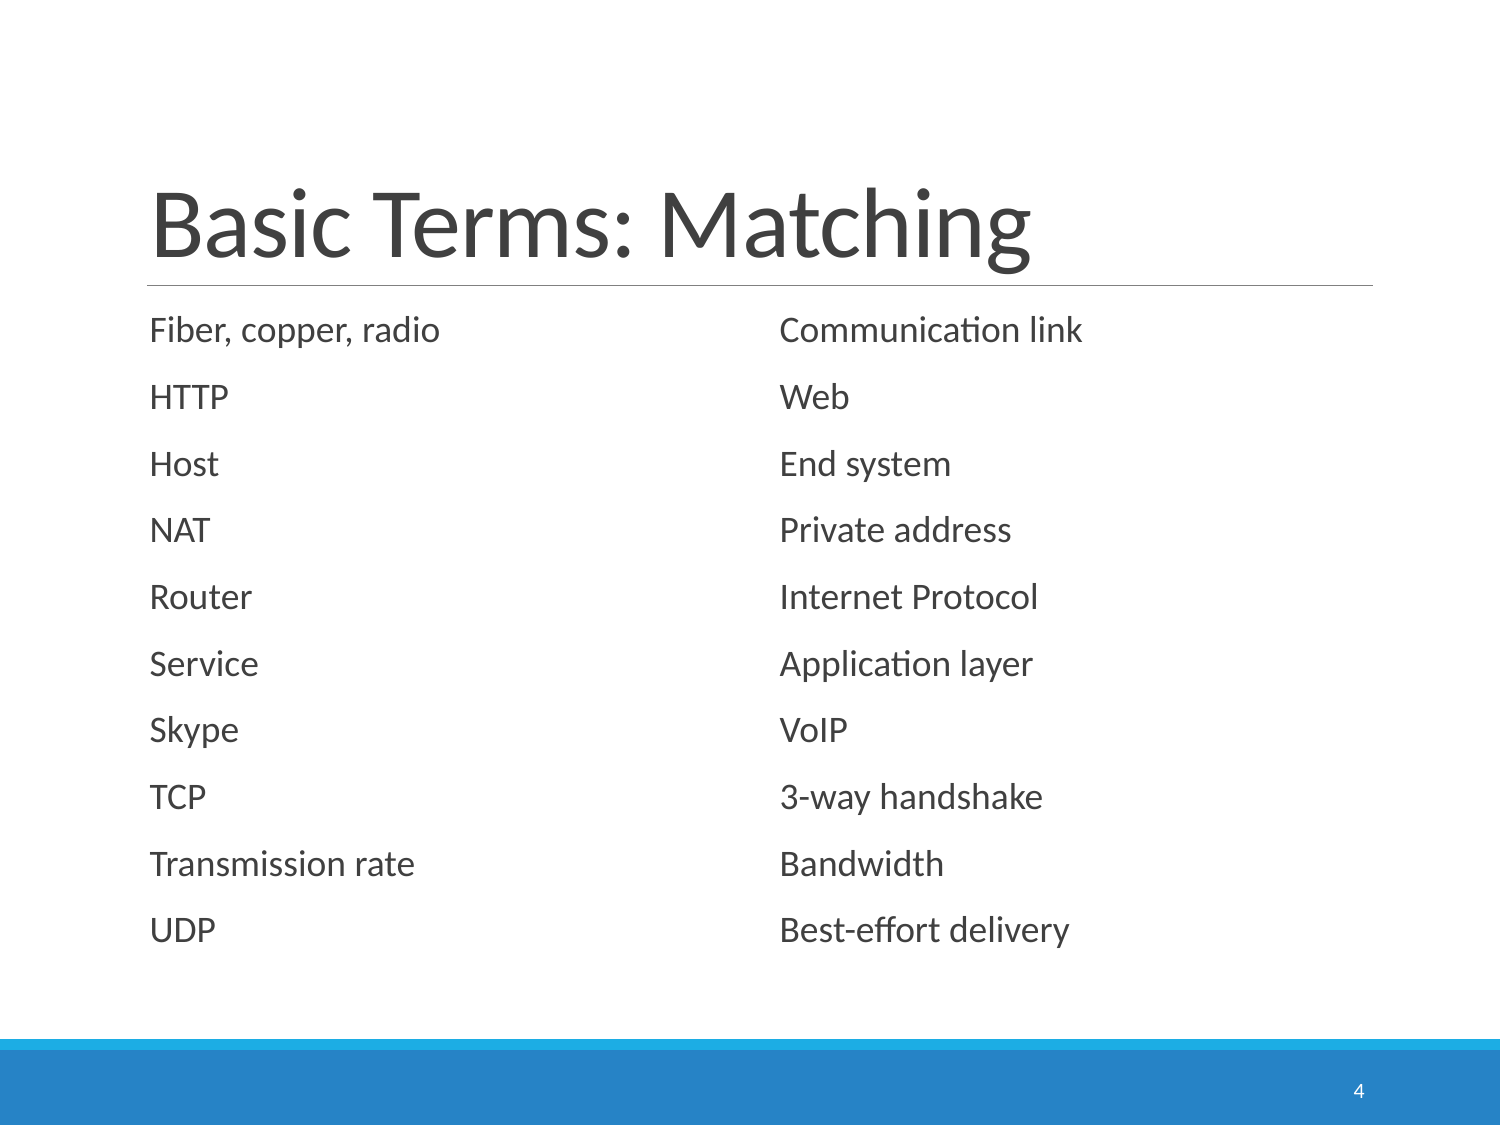

# Basic Terms: Matching
Fiber, copper, radio
HTTP
Host
NAT
Router
Service
Skype
TCP
Transmission rate
UDP
Communication link
Web
End system
Private address
Internet Protocol
Application layer
VoIP
3-way handshake
Bandwidth
Best-effort delivery
4